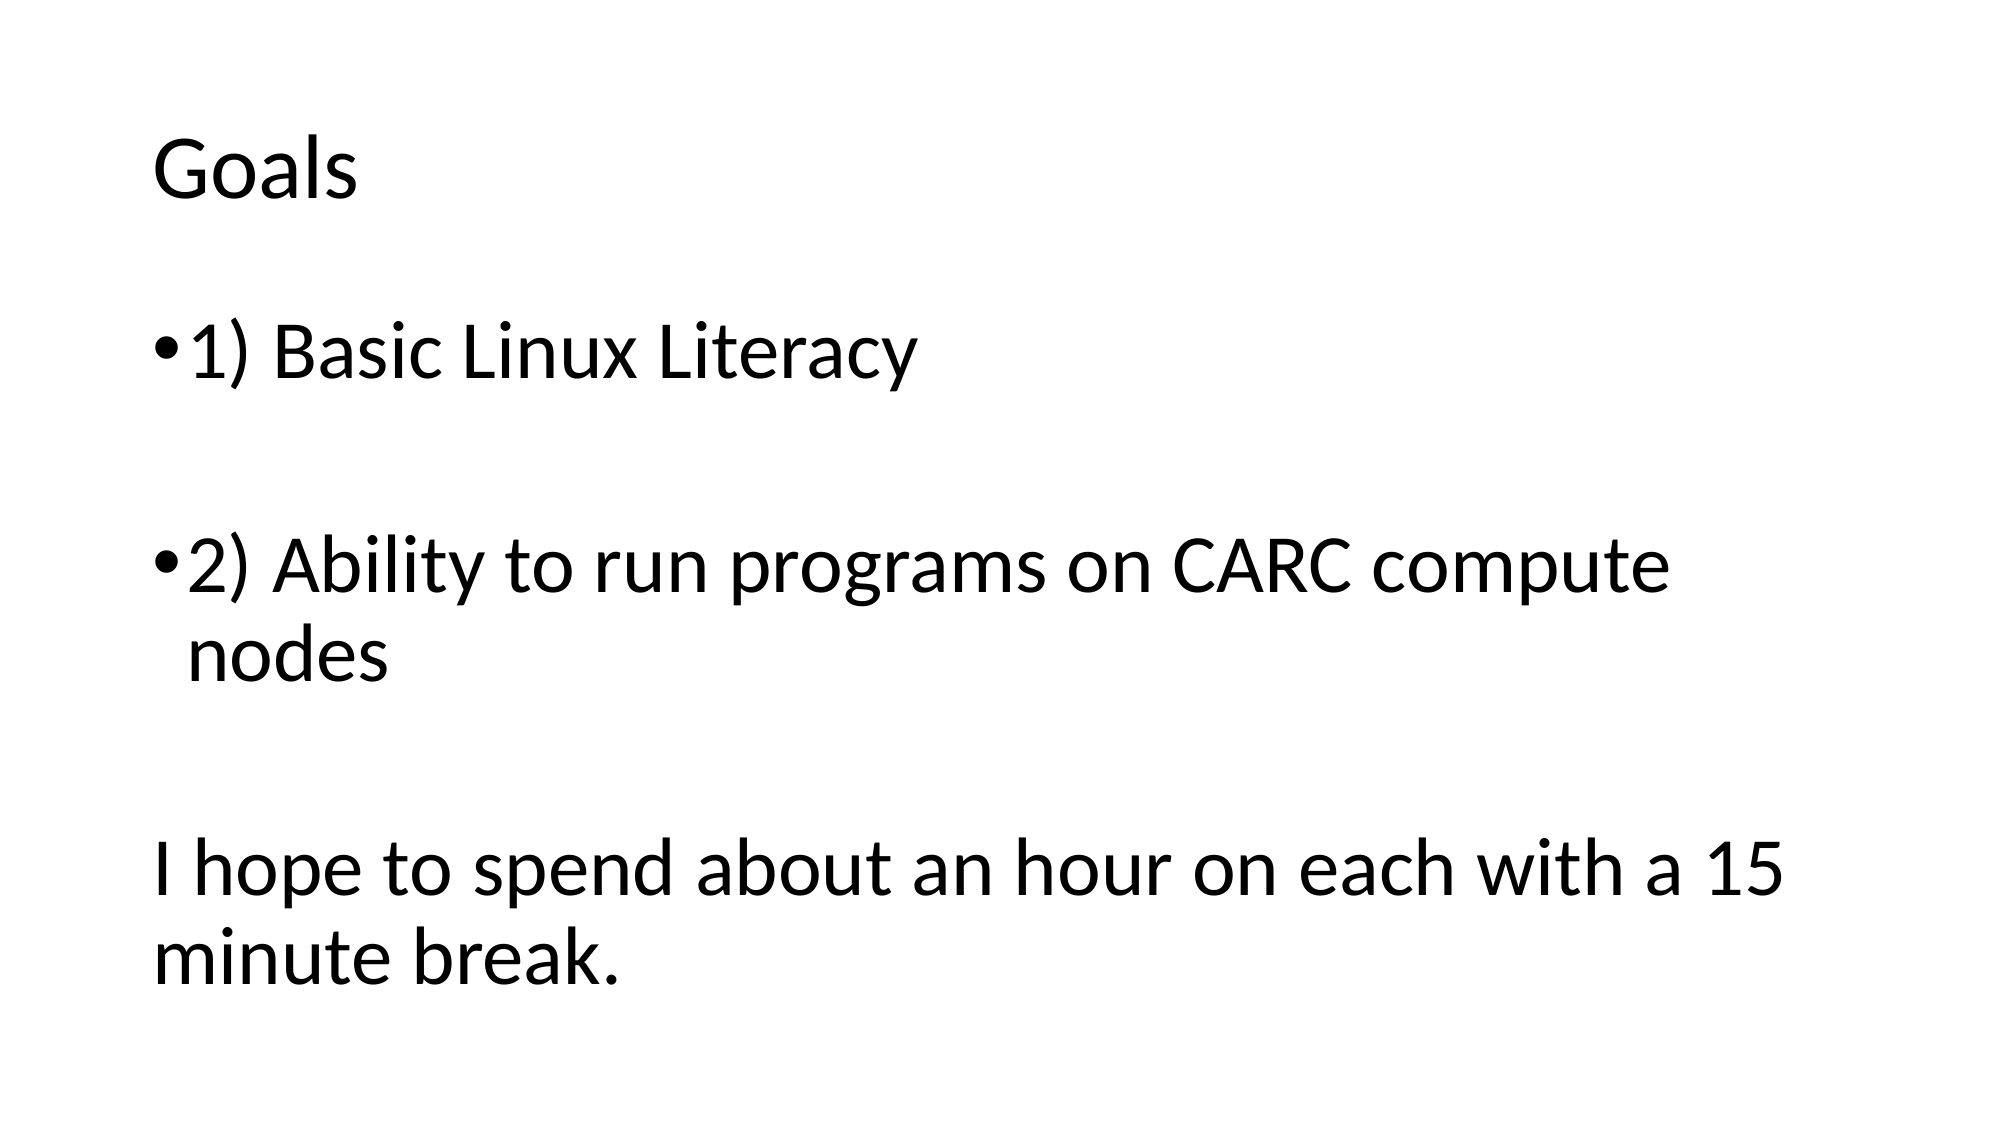

# Goals
1) Basic Linux Literacy

2) Ability to run programs on CARC compute nodes

I hope to spend about an hour on each with a 15 minute break.